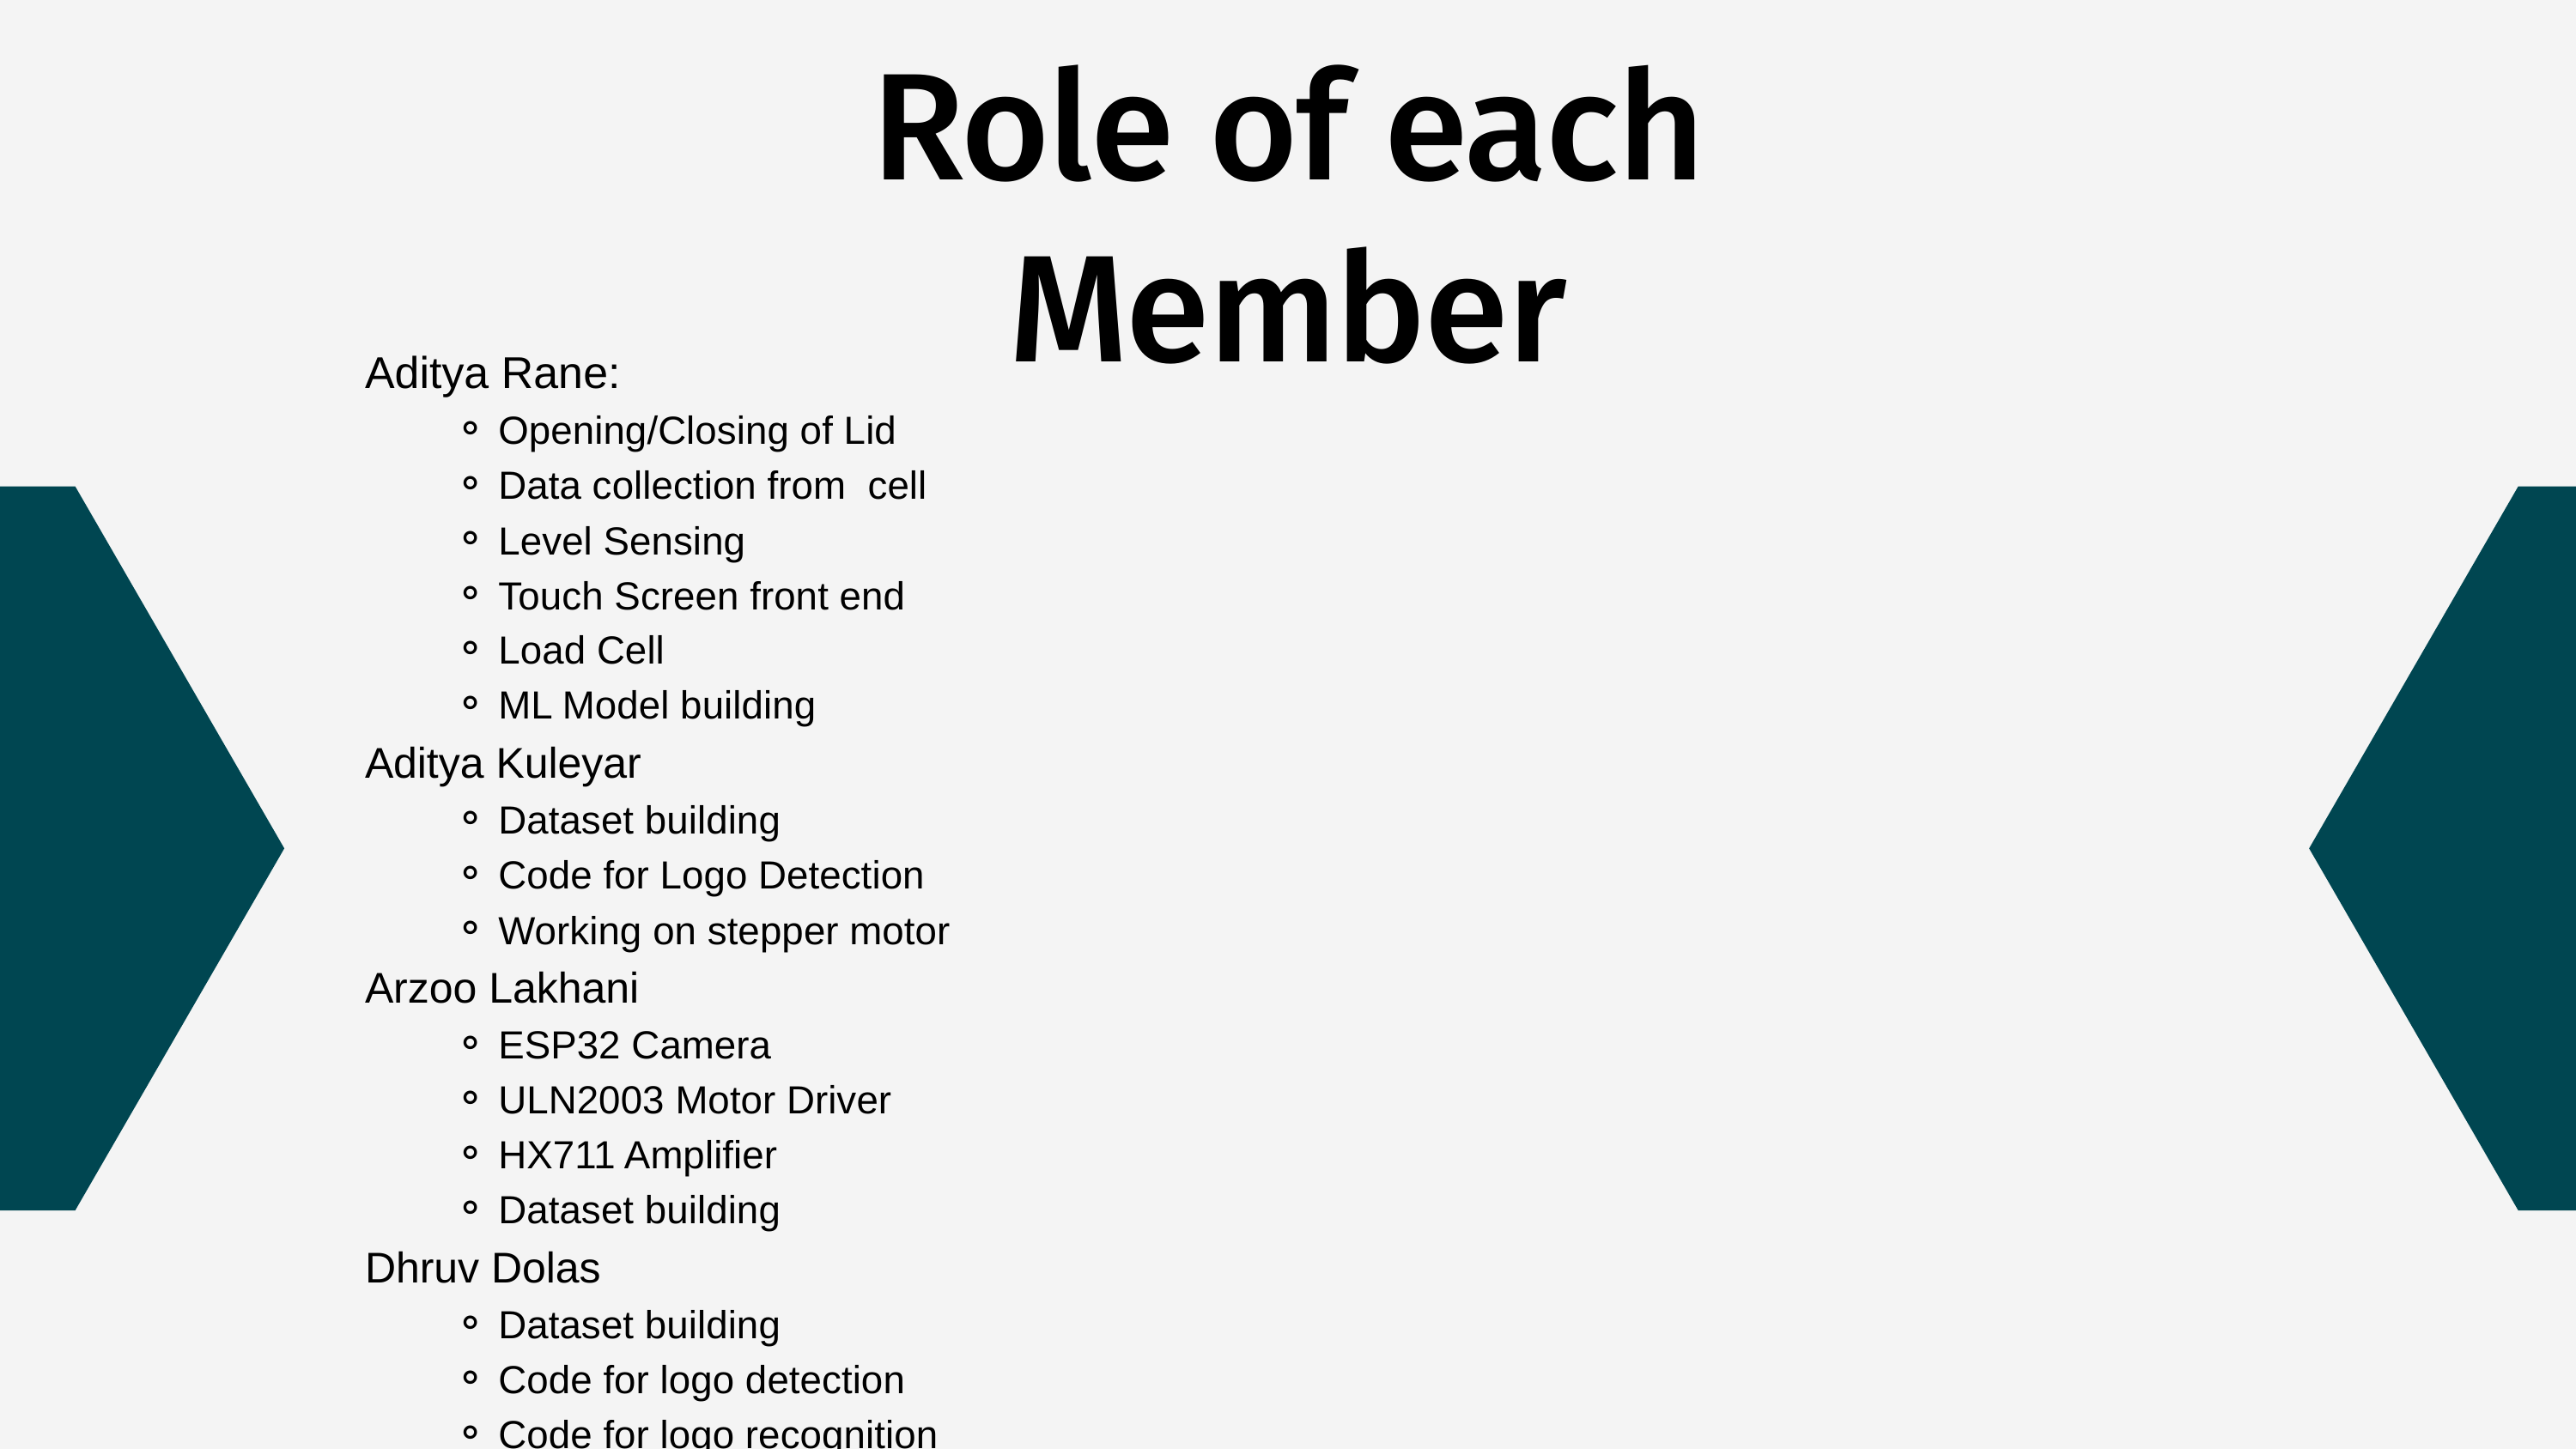

Role of each Member

Aditya Rane:
Opening/Closing of Lid
Data collection from  cell
Level Sensing
Touch Screen front end
Load Cell
ML Model building
Aditya Kuleyar
Dataset building
Code for Logo Detection
Working on stepper motor
Arzoo Lakhani
ESP32 Camera
ULN2003 Motor Driver
HX711 Amplifier
Dataset building
Dhruv Dolas
Dataset building
Code for logo detection
Code for logo recognition